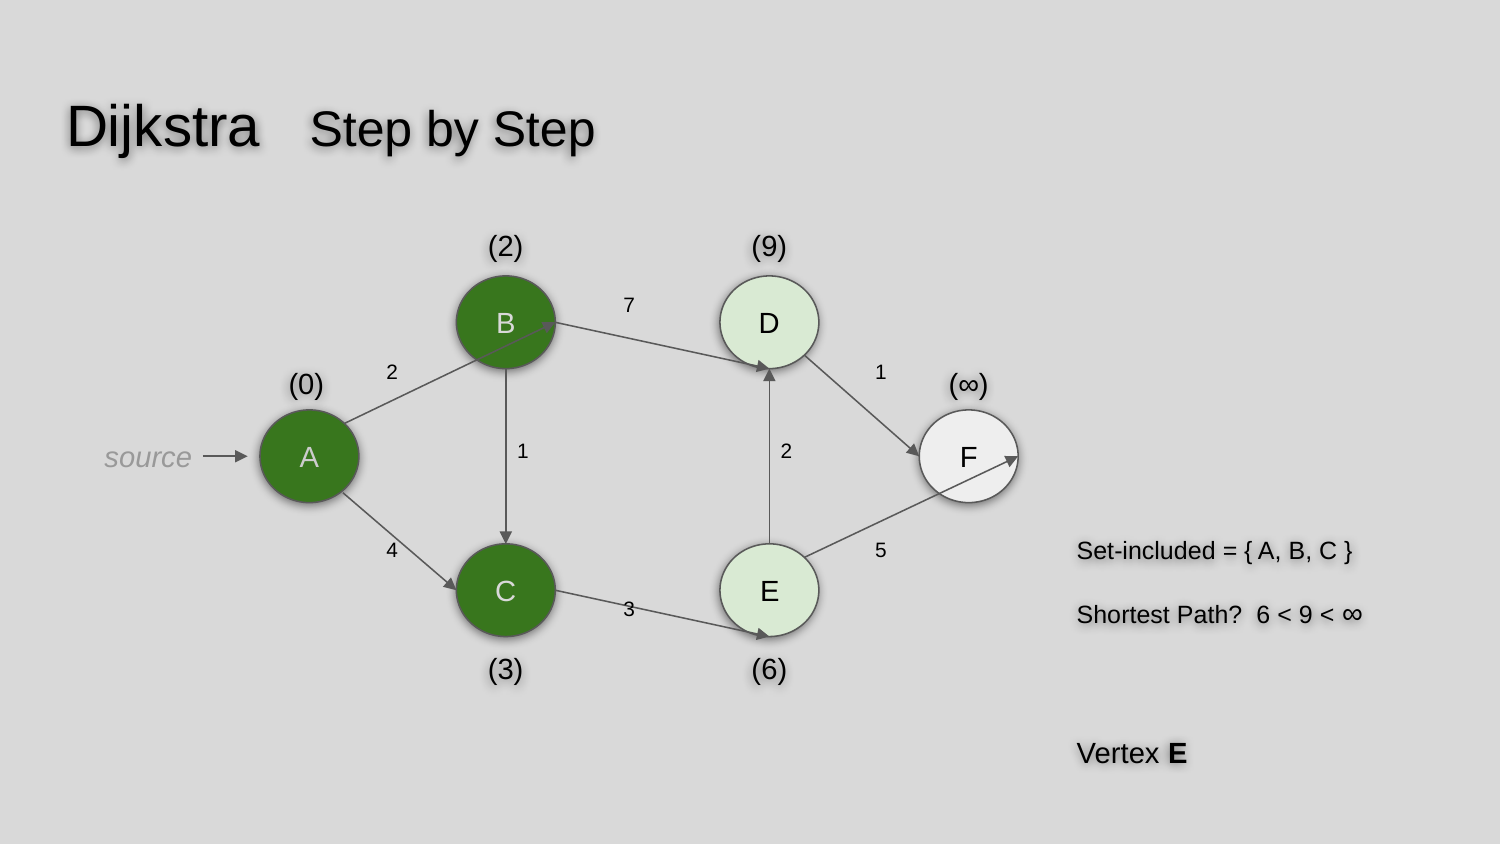

# Dijkstra   Step by Step
(2)
(9)

B
7
D
(0)
2
1
(∞)

A
F
source
1
2

Set-included = { A, B, C }

Shortest Path?  6 < 9 < ∞

Vertex E

4
5

C
 E
3
(3)
(6)